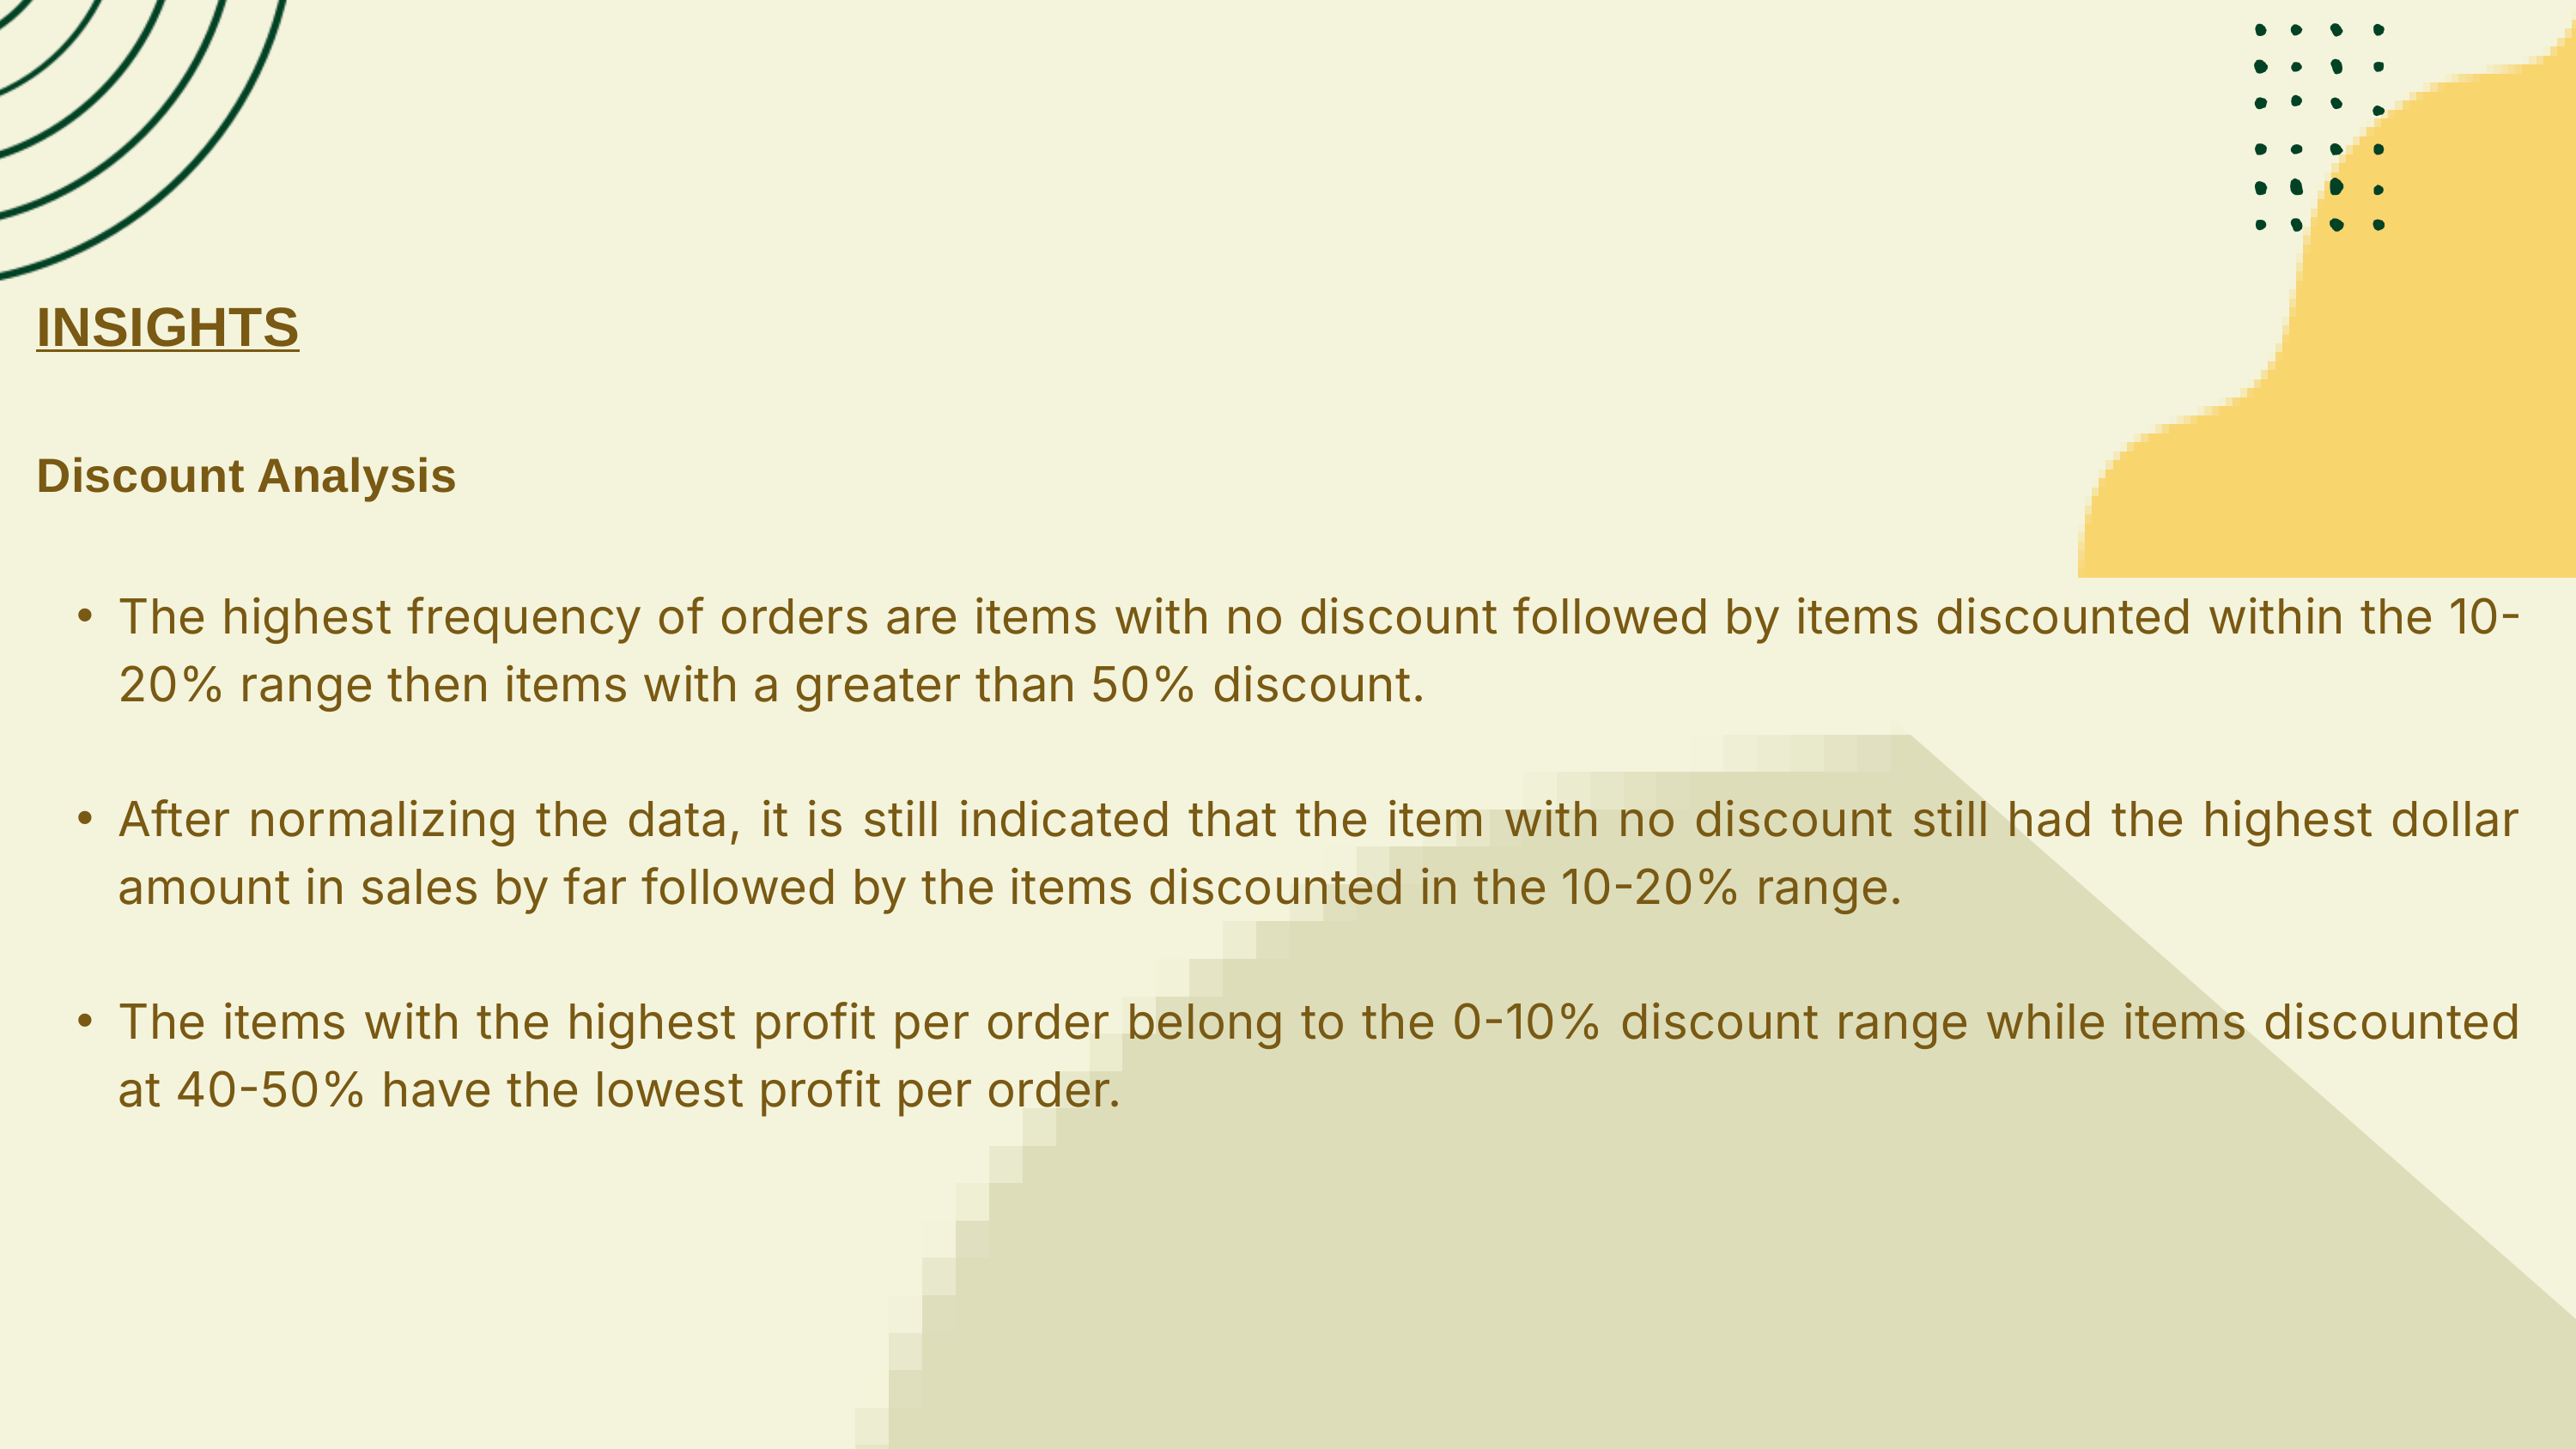

INSIGHTS

Discount Analysis

The highest frequency of orders are items with no discount followed by items discounted within the 10-20% range then items with a greater than 50% discount.

After normalizing the data, it is still indicated that the item with no discount still had the highest dollar amount in sales by far followed by the items discounted in the 10-20% range.

The items with the highest profit per order belong to the 0-10% discount range while items discounted at 40-50% have the lowest profit per order.